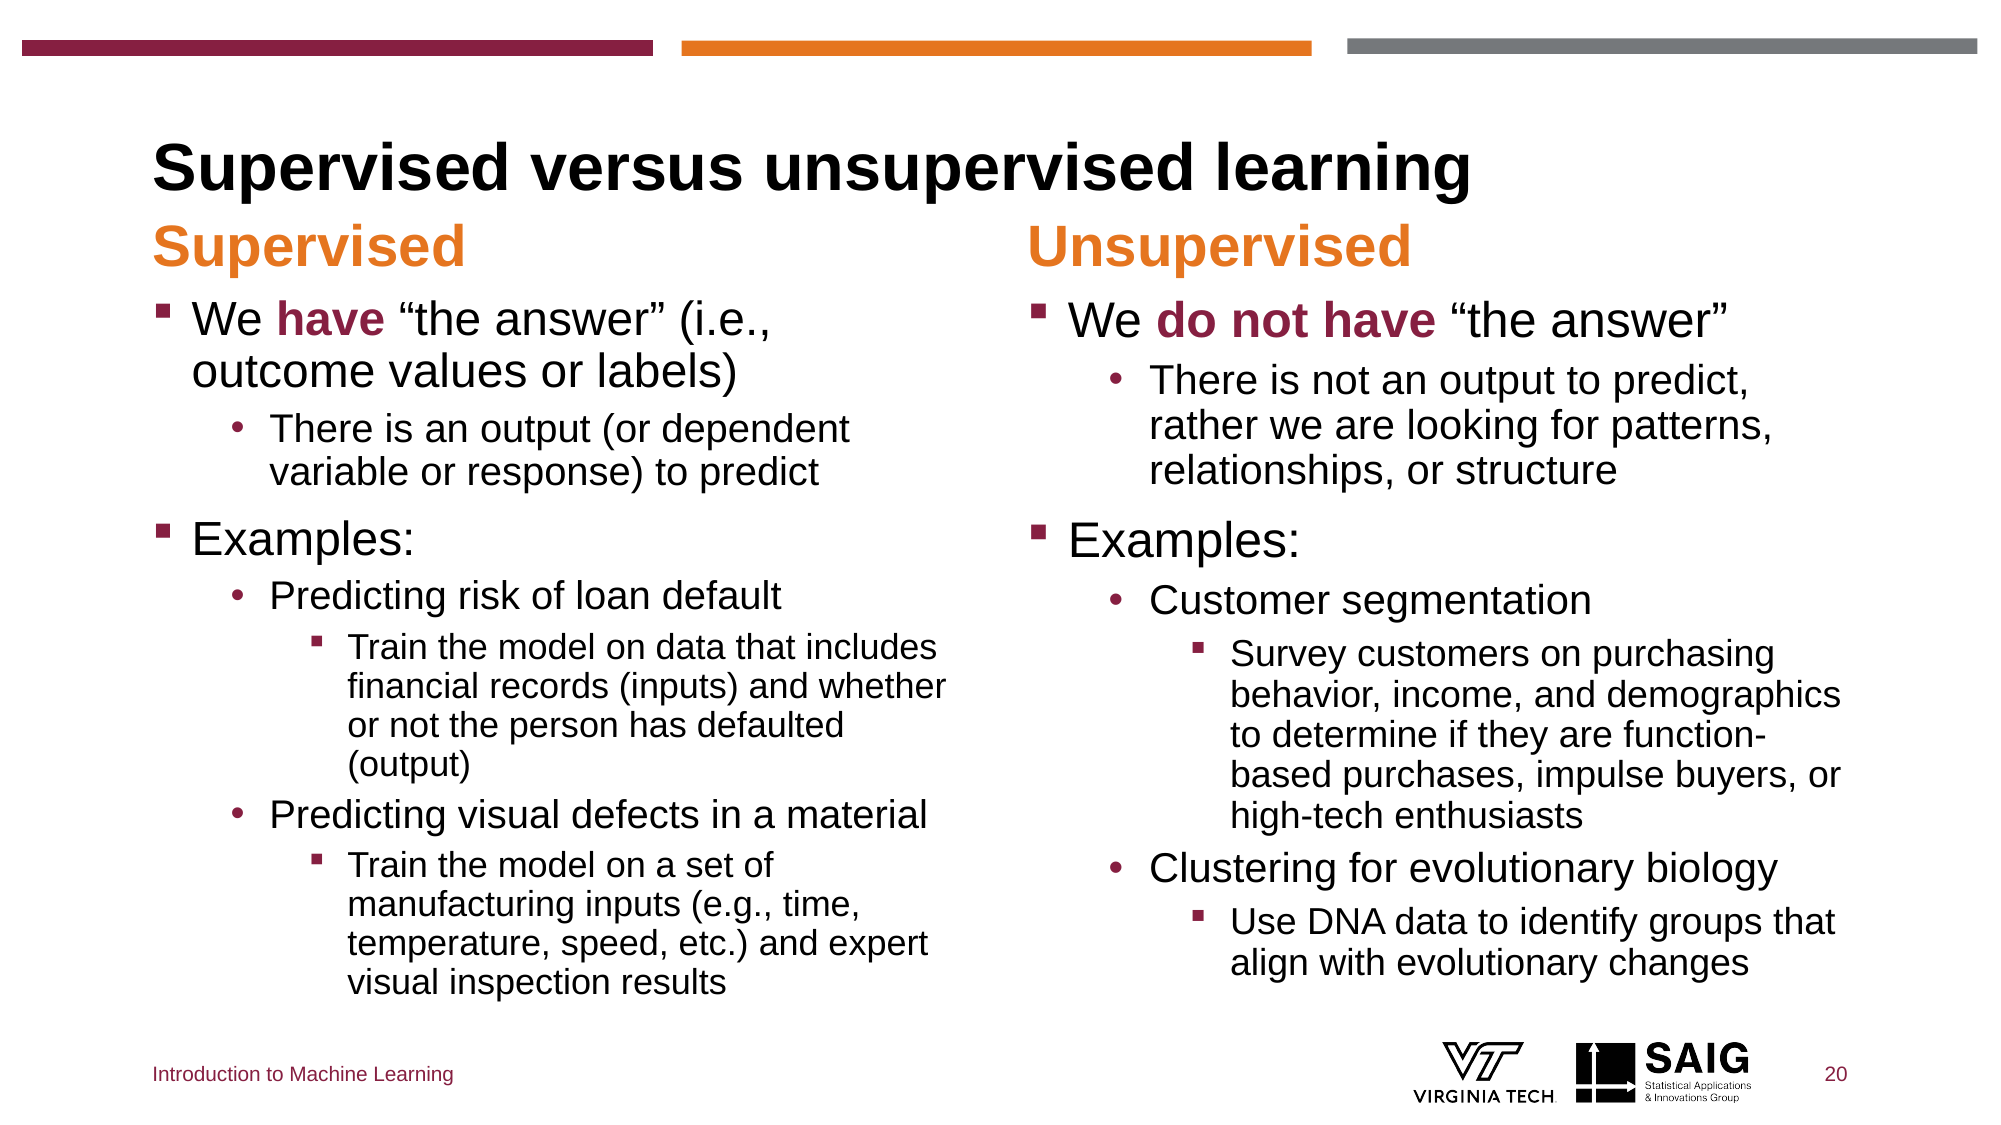

# Supervised versus unsupervised learning
Supervised
Unsupervised
We have “the answer” (i.e., outcome values or labels)
There is an output (or dependent variable or response) to predict
Examples:
Predicting risk of loan default
Train the model on data that includes financial records (inputs) and whether or not the person has defaulted (output)
Predicting visual defects in a material
Train the model on a set of manufacturing inputs (e.g., time, temperature, speed, etc.) and expert visual inspection results
We do not have “the answer”
There is not an output to predict, rather we are looking for patterns, relationships, or structure
Examples:
Customer segmentation
Survey customers on purchasing behavior, income, and demographics to determine if they are function-based purchases, impulse buyers, or high-tech enthusiasts
Clustering for evolutionary biology
Use DNA data to identify groups that align with evolutionary changes
Introduction to Machine Learning
20